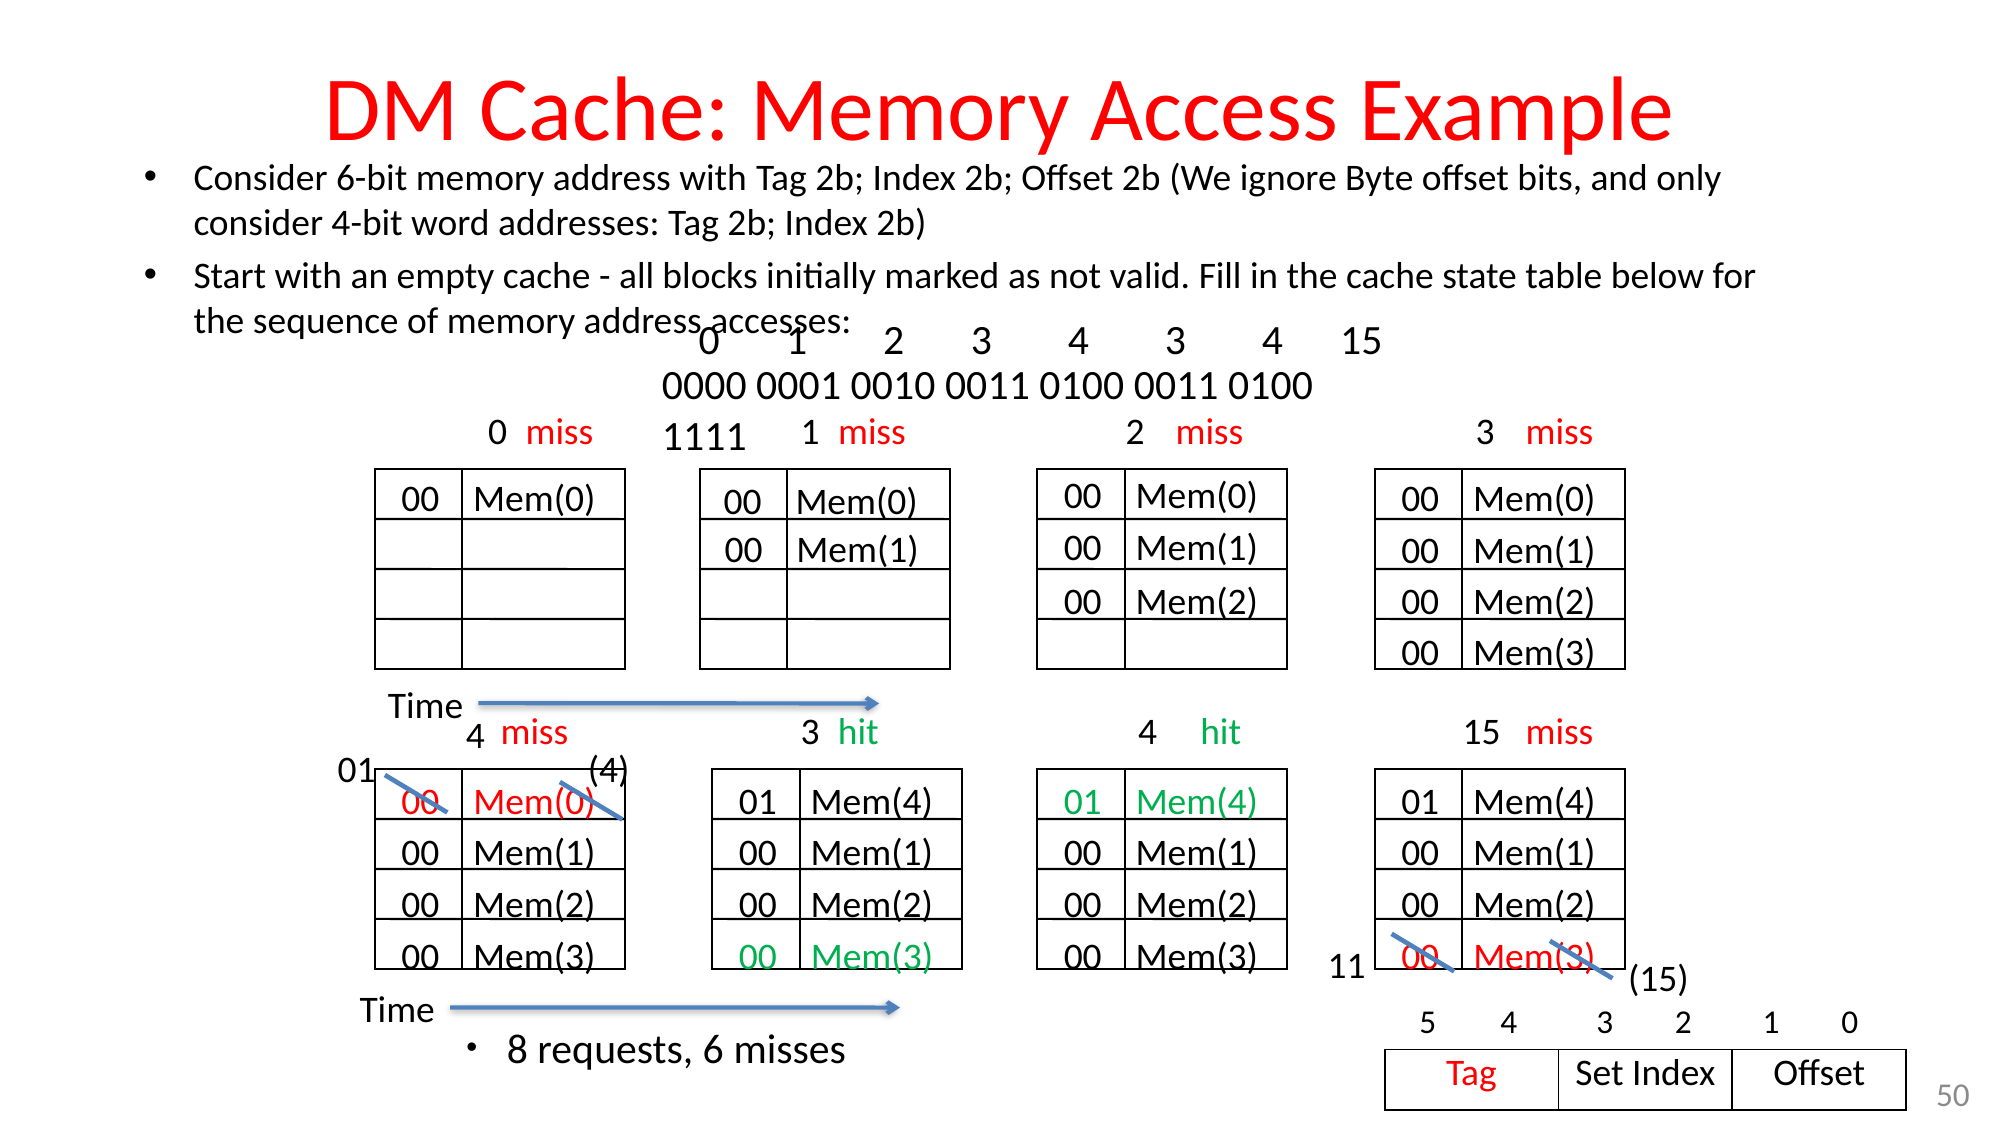

# DM Cache: Memory Access Example
Consider 6-bit memory address with Tag 2b; Index 2b; Offset 2b (We ignore Byte offset bits, and only consider 4-bit word addresses: Tag 2b; Index 2b)
Start with an empty cache - all blocks initially marked as not valid. Fill in the cache state table below for the sequence of memory address accesses:

    0       1        2       3        4        3        4      15
0000 0001 0010 0011 0100 0011 0100 1111
miss
miss
miss
miss
0
1
2
3
00    Mem(0)
00    Mem(1)
00    Mem(0)
00    Mem(1)
00    Mem(2)
00    Mem(0)
00    Mem(0)

00    Mem(1)
00    Mem(2)
00    Mem(3)
Time
miss
hit
hit
15
miss
3
4
4
01
(4)

00    Mem(0)
00    Mem(1)
00    Mem(2)
00    Mem(3)
01    Mem(4)
00    Mem(1)
00    Mem(2)
00    Mem(3)
01    Mem(4)
00    Mem(1)
00    Mem(2)
00    Mem(3)
01    Mem(4)
00    Mem(1)
00    Mem(2)
00    Mem(3)

11

(15)
Time
5
4
3
2
1
0
8 requests, 6 misses
| Tag | Set Index | Offset |
| --- | --- | --- |
50